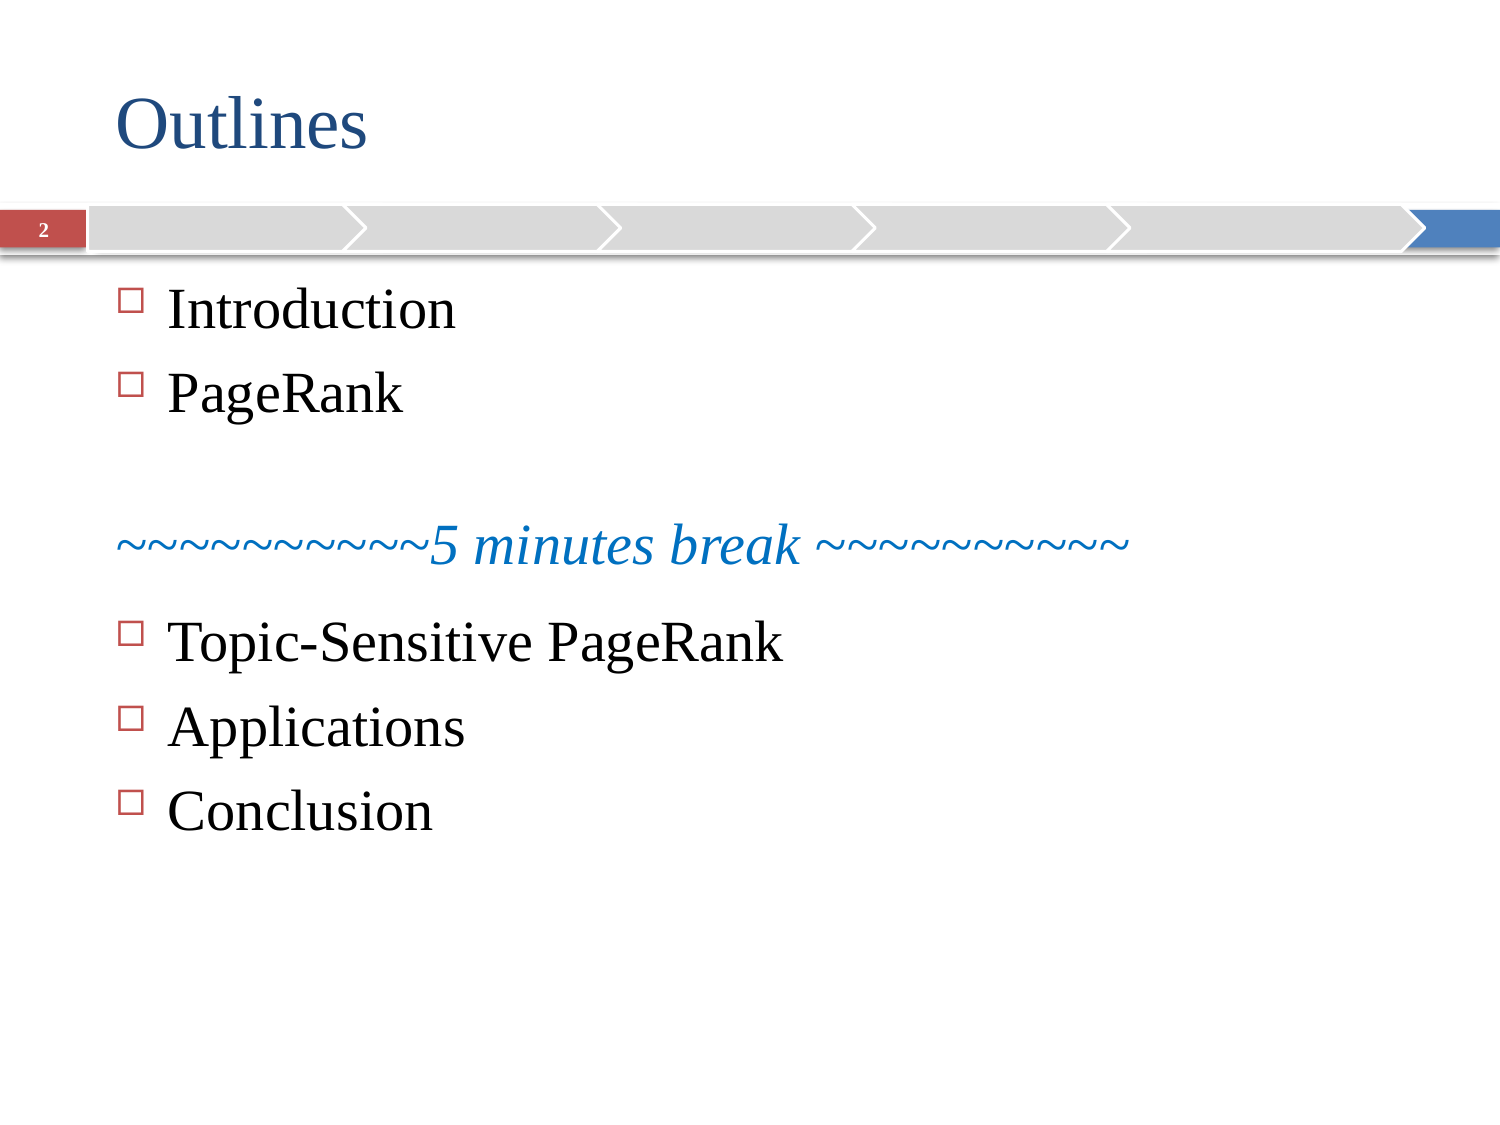

# Outlines

2
Introduction
PageRank
~~~~~~~~~~5 minutes break ~~~~~~~~~~
Topic-Sensitive PageRank
Applications
Conclusion